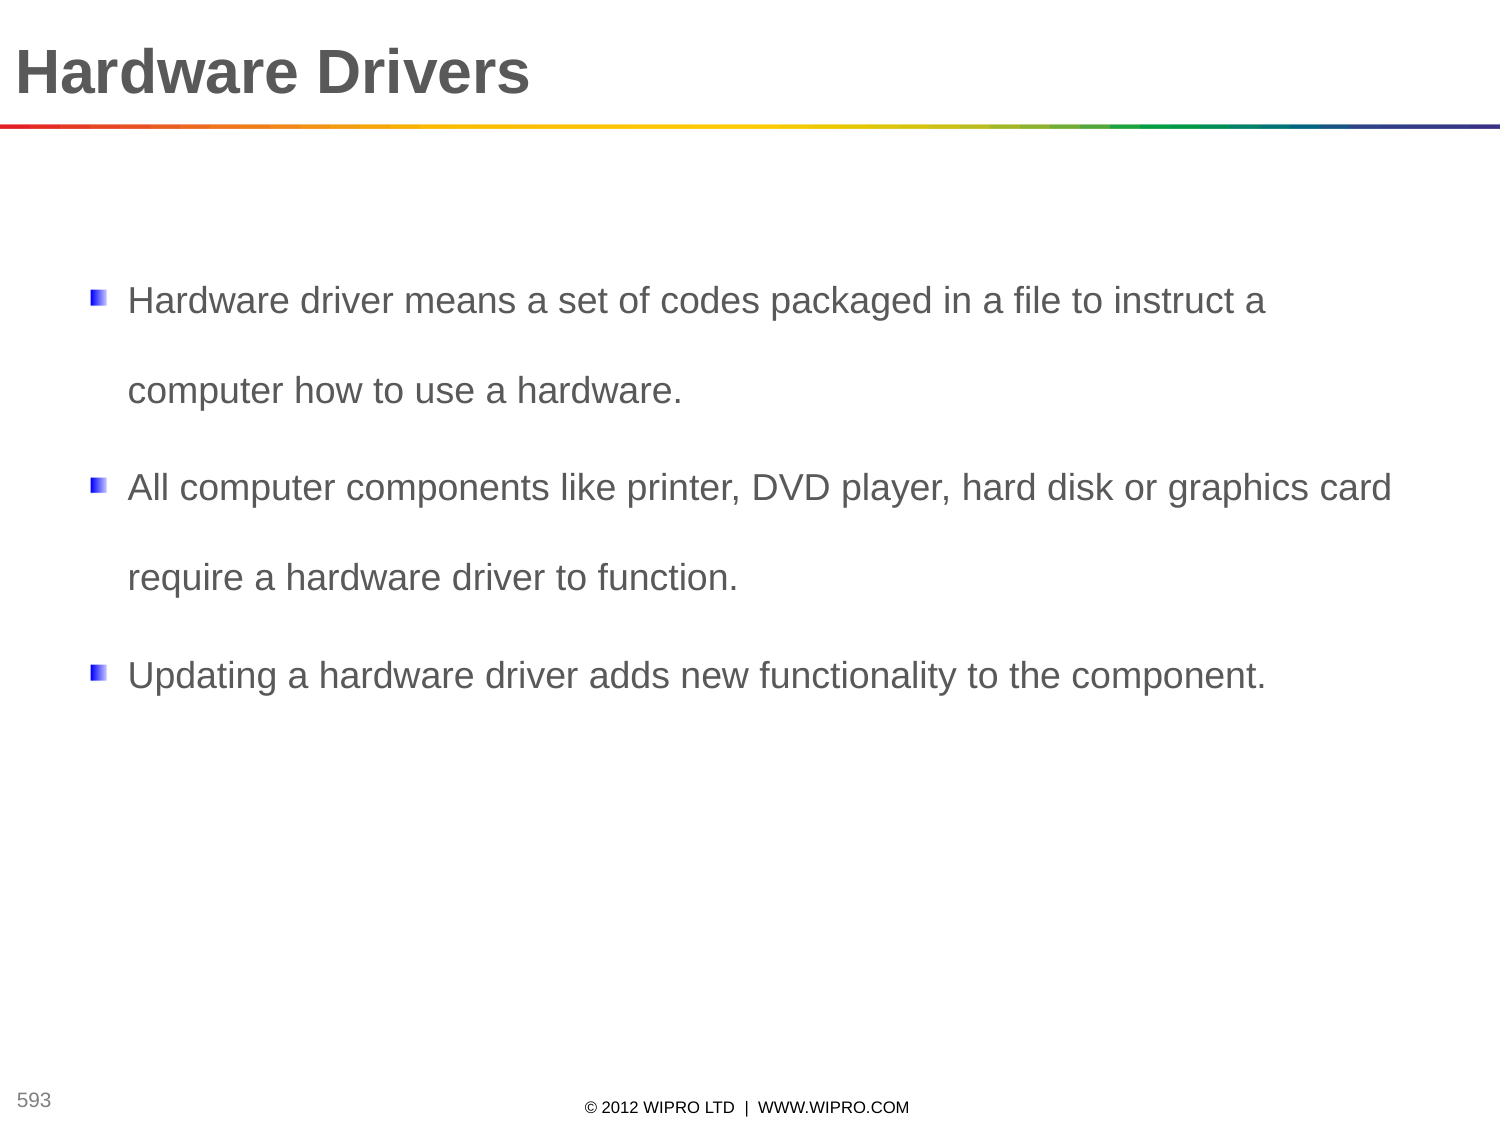

Hardware Drivers
Hardware driver means a set of codes packaged in a file to instruct a computer how to use a hardware.
All computer components like printer, DVD player, hard disk or graphics card require a hardware driver to function.
Updating a hardware driver adds new functionality to the component.